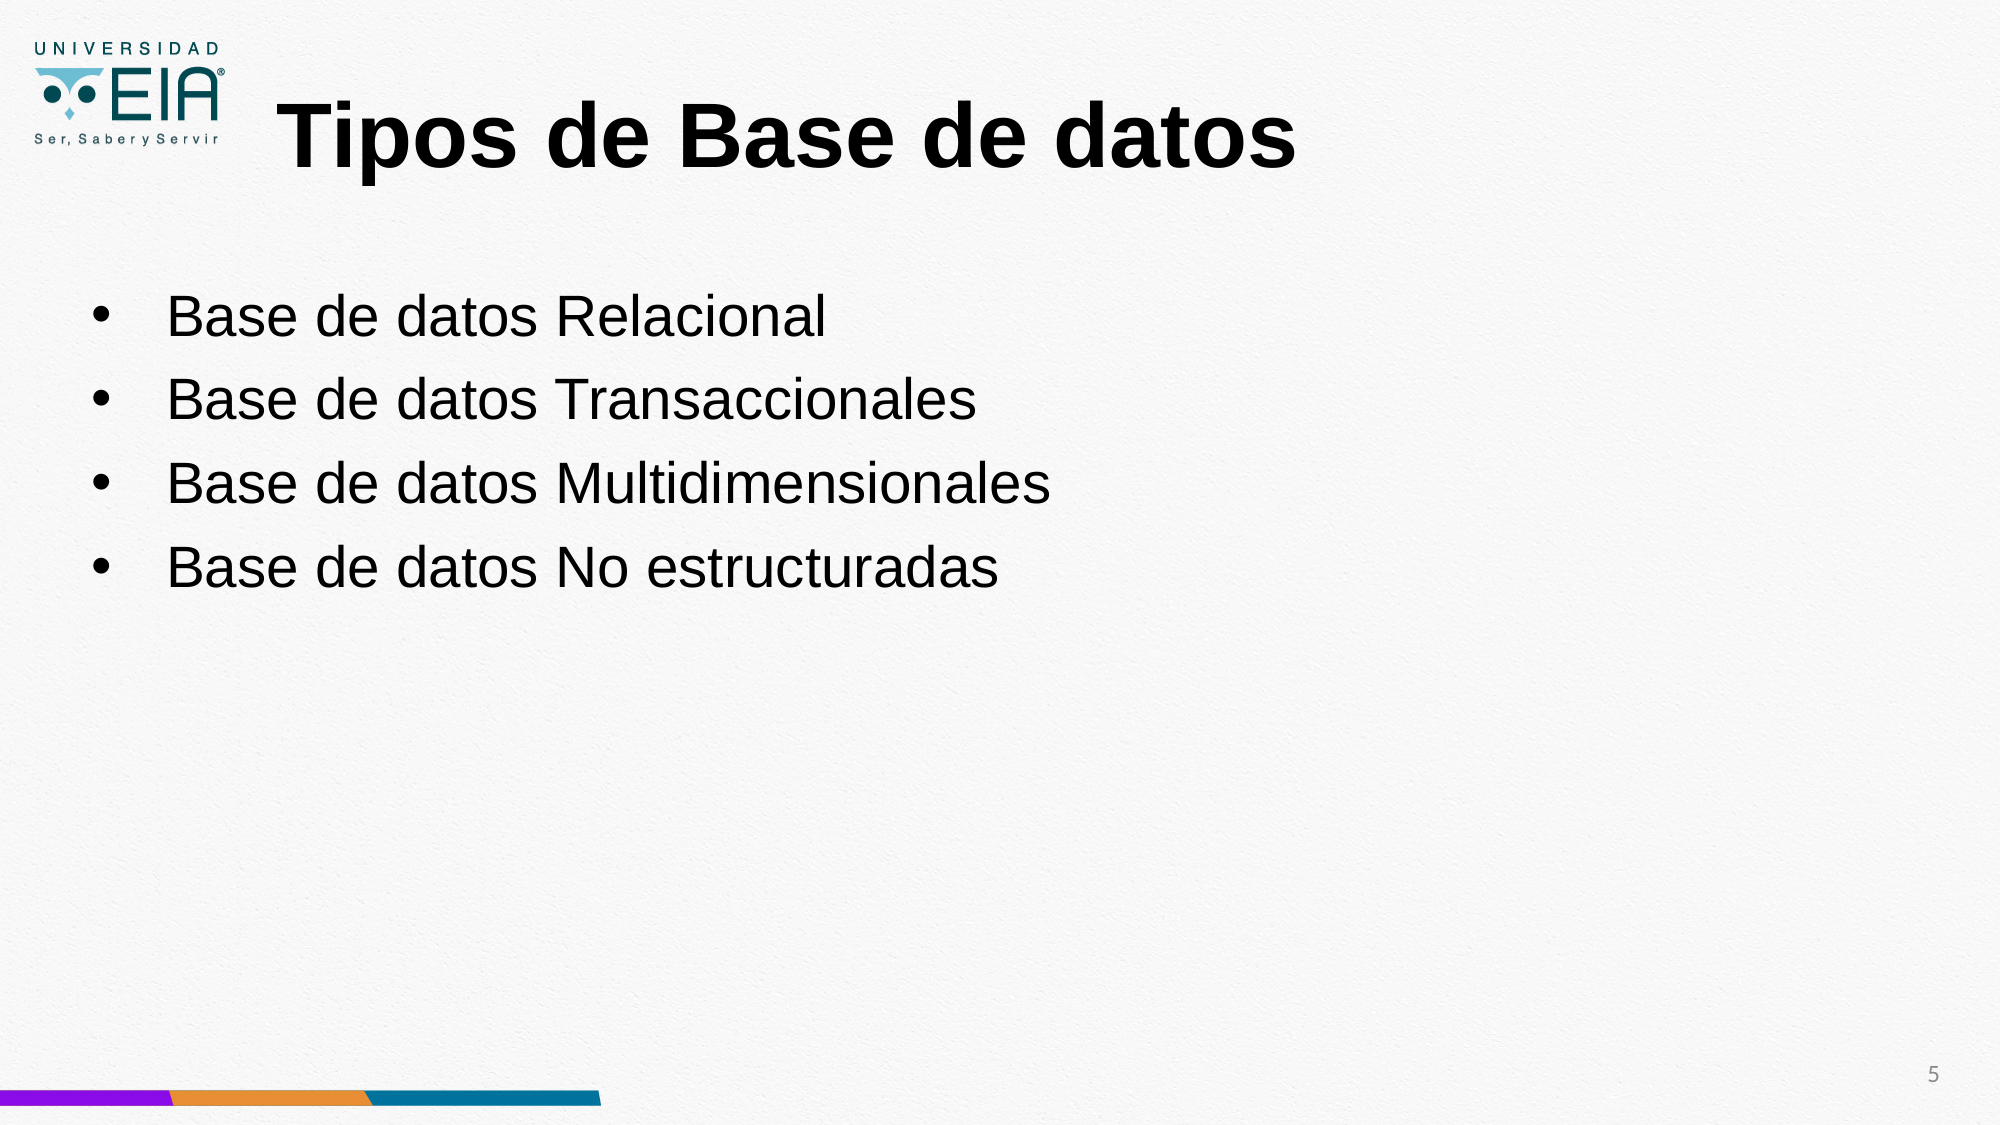

# Tipos de Base de datos
Base de datos Relacional
Base de datos Transaccionales
Base de datos Multidimensionales
Base de datos No estructuradas

5